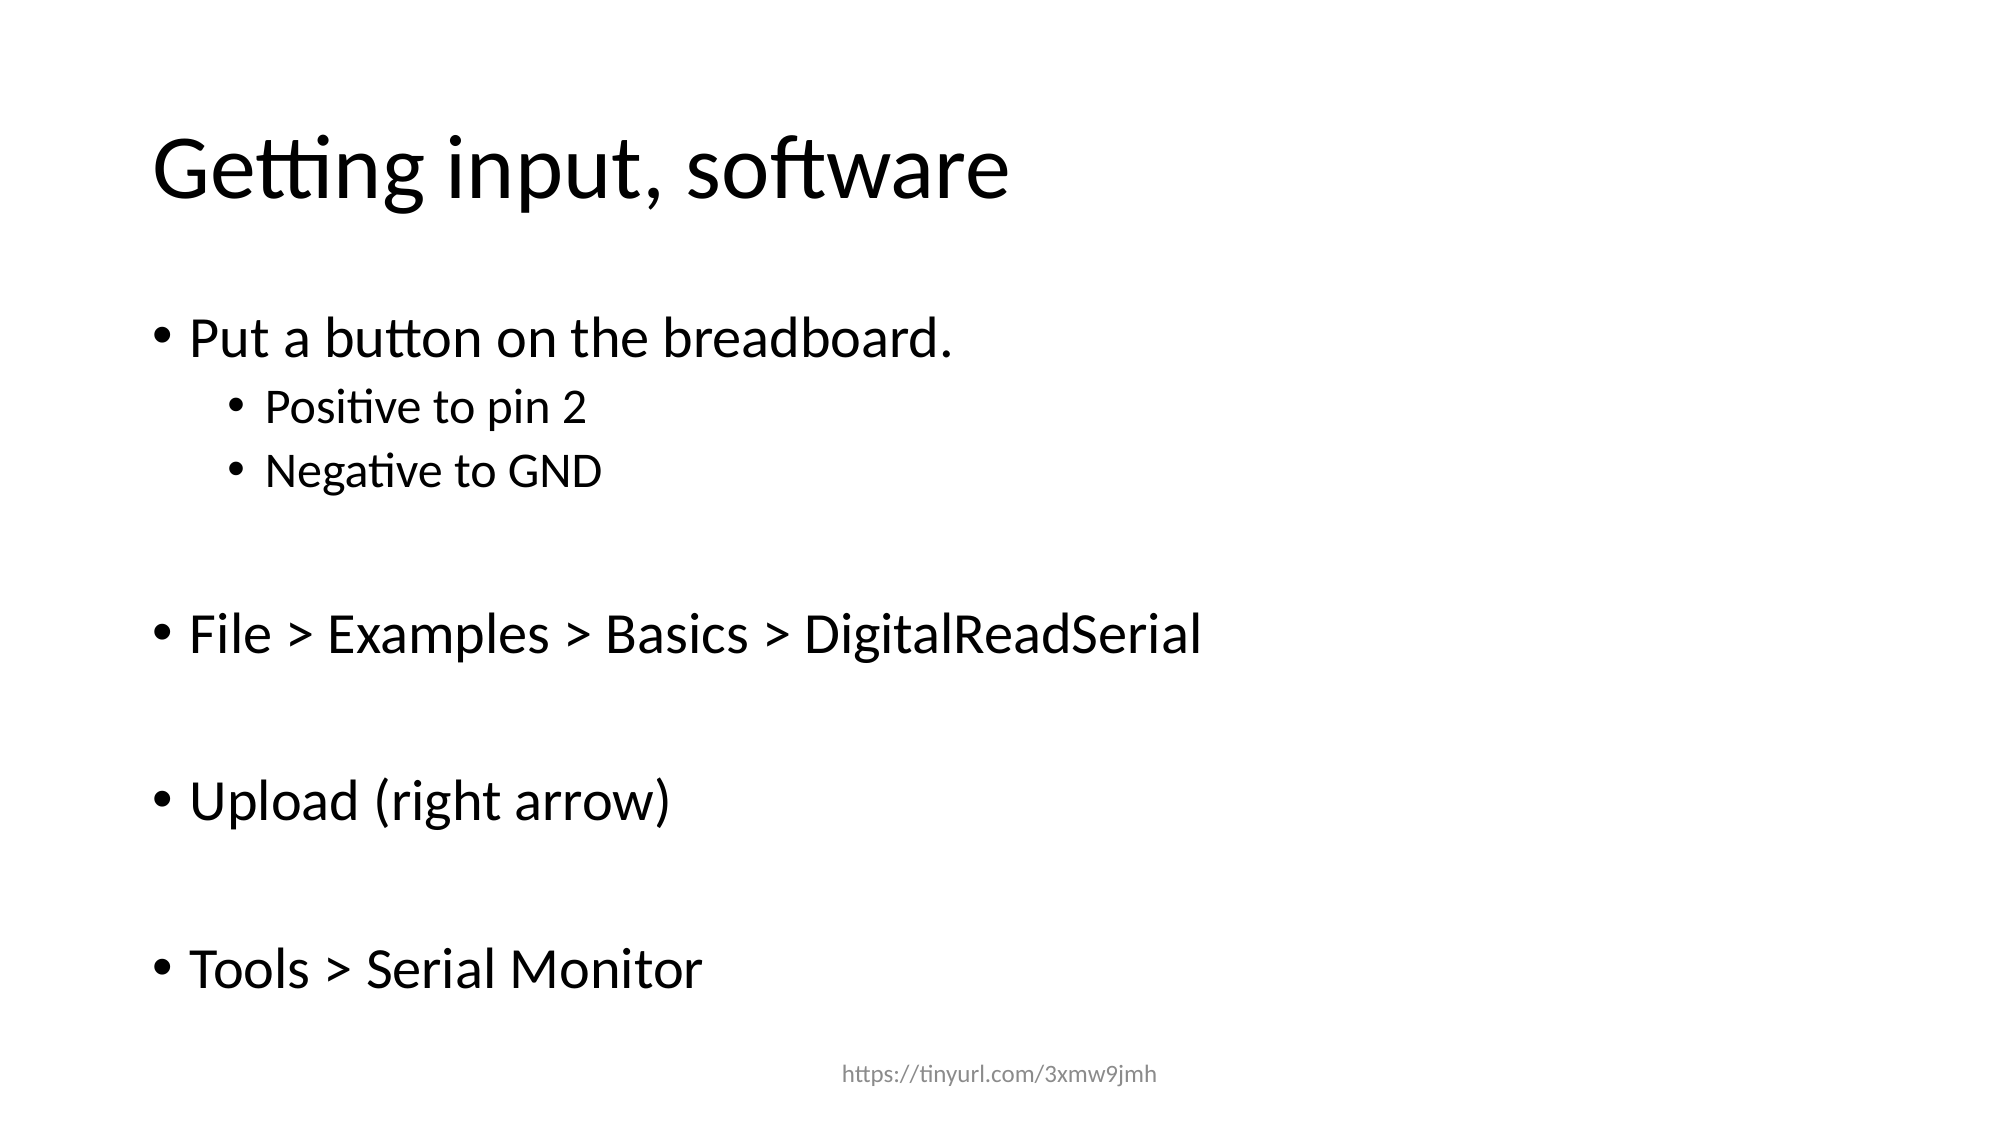

# Getting input, software
Put a button on the breadboard.
Positive to pin 2
Negative to GND

File > Examples > Basics > DigitalReadSerial

Upload (right arrow)

Tools > Serial Monitor

https://tinyurl.com/3xmw9jmh